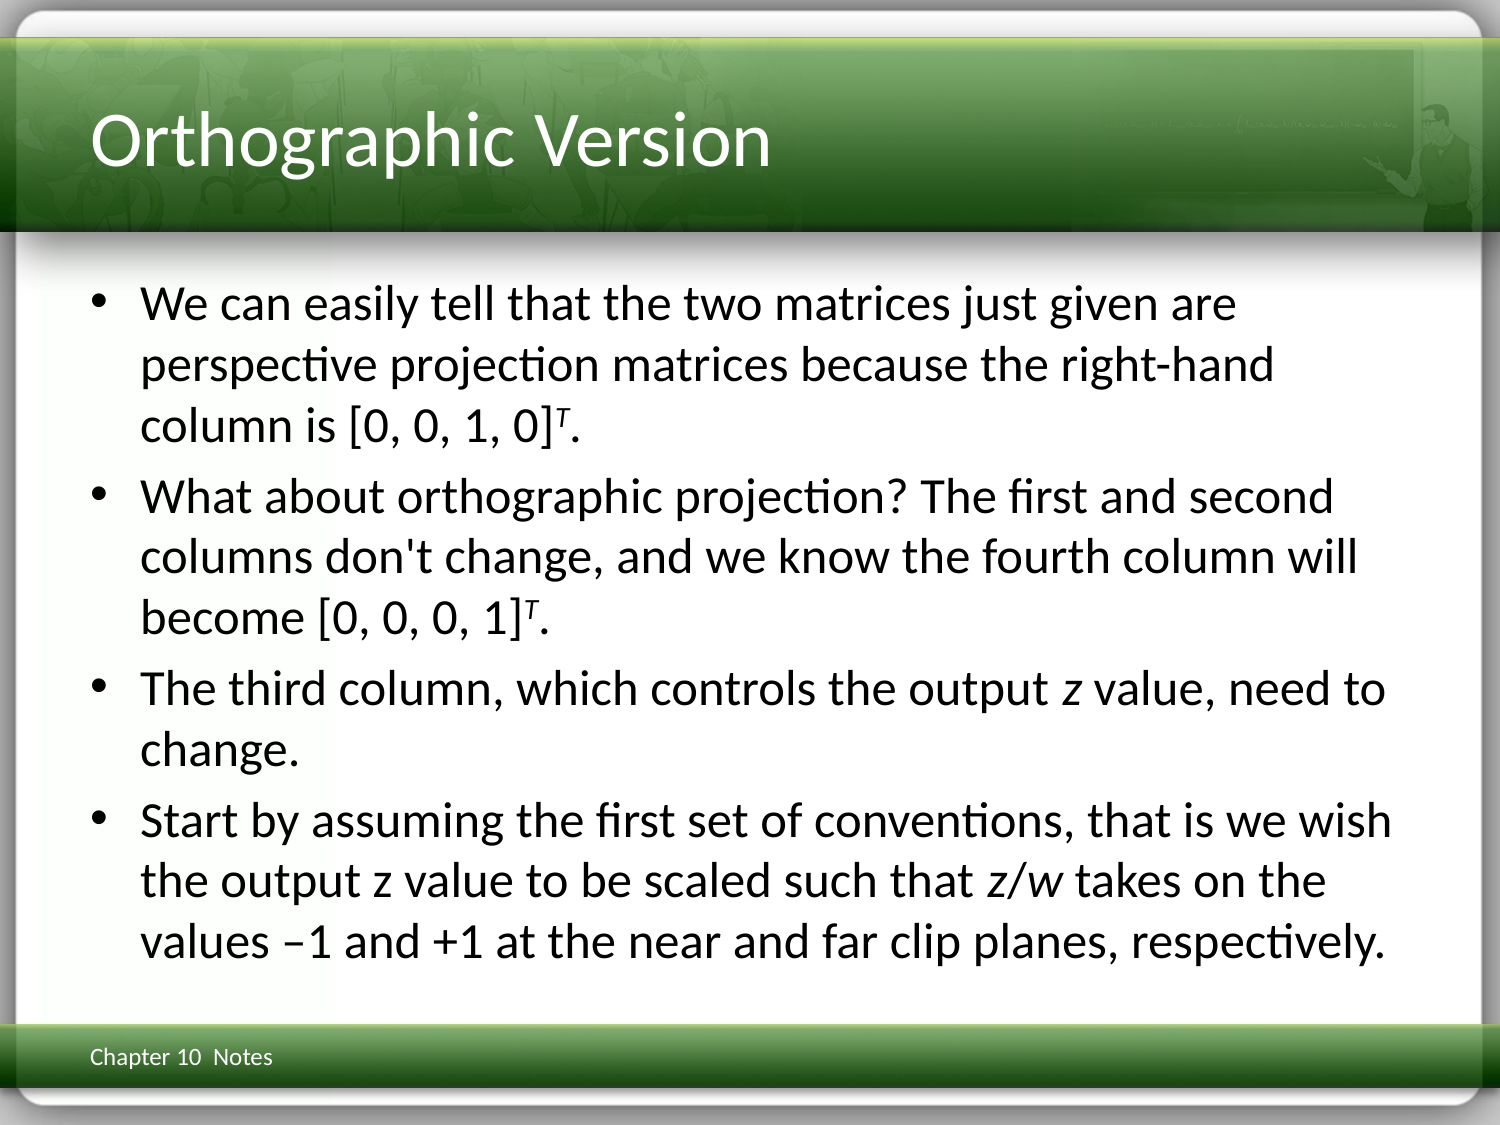

# Orthographic Version
We can easily tell that the two matrices just given are perspective projection matrices because the right-hand column is [0, 0, 1, 0]T.
What about orthographic projection? The first and second columns don't change, and we know the fourth column will become [0, 0, 0, 1]T.
The third column, which controls the output z value, need to change.
Start by assuming the first set of conventions, that is we wish the output z value to be scaled such that z/w takes on the values –1 and +1 at the near and far clip planes, respectively.
Chapter 10  Notes
3D Math Primer for Graphics & Game Dev
62